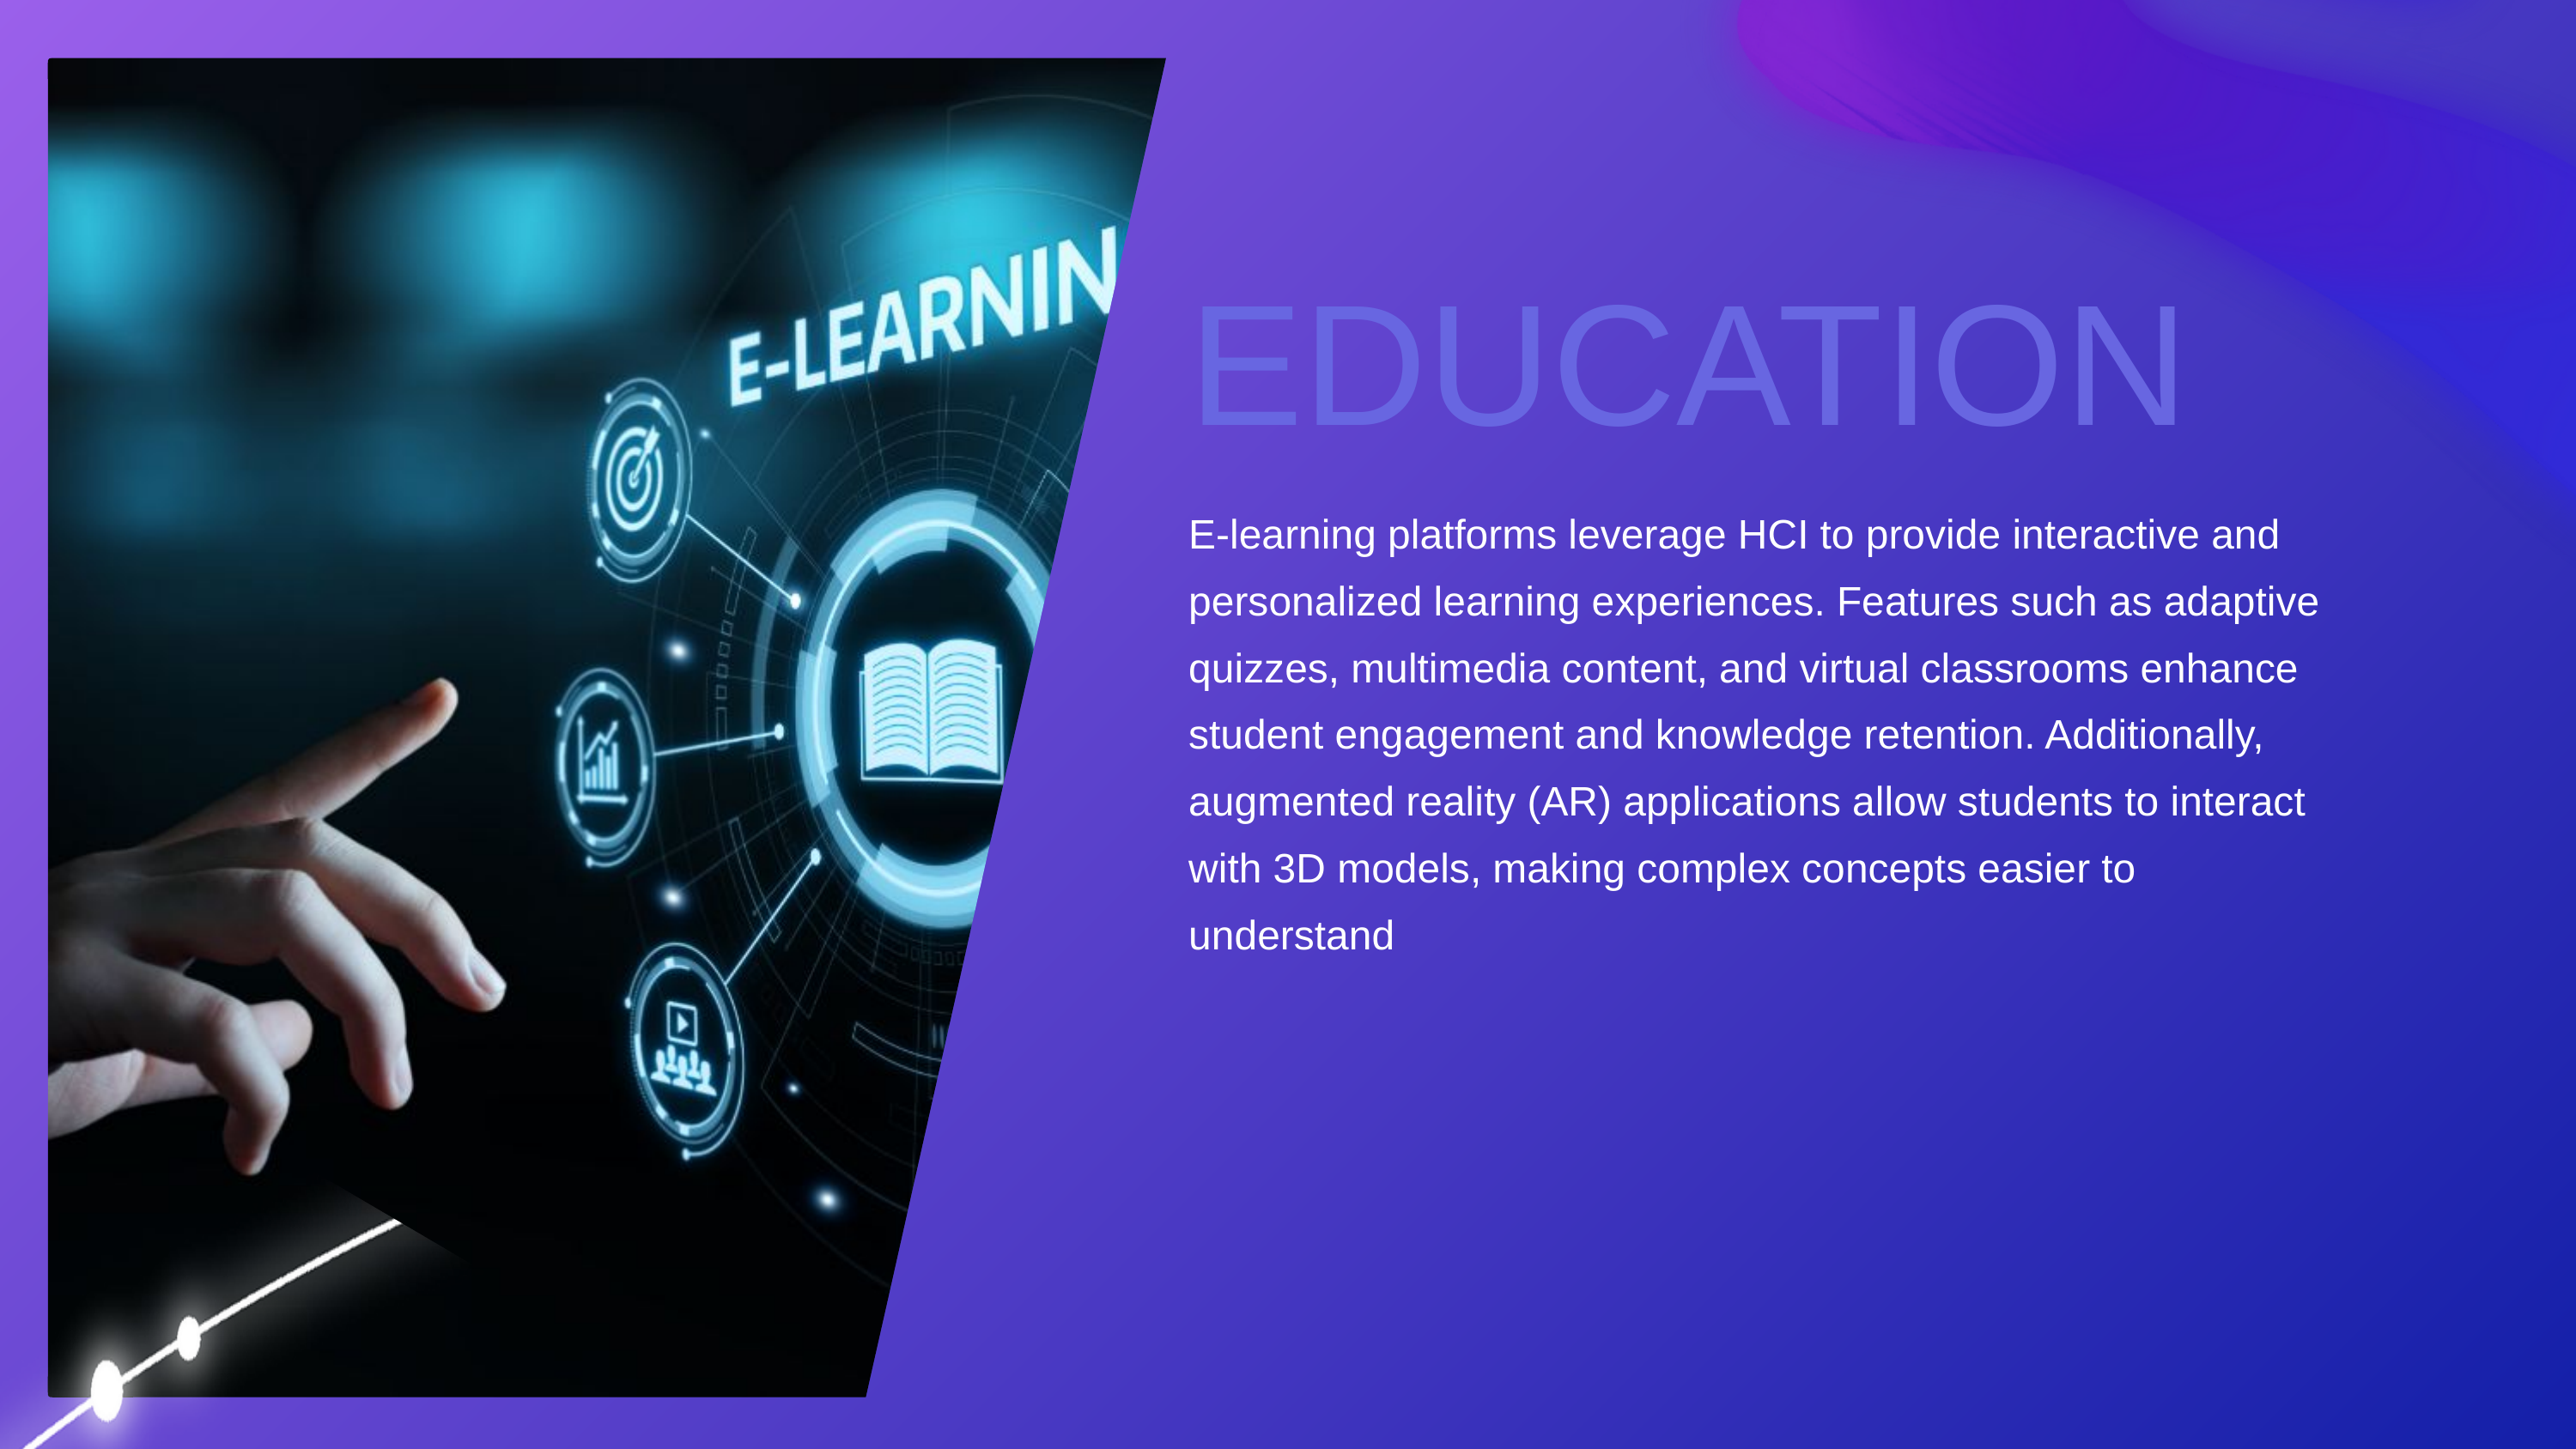

EDUCATION
E-learning platforms leverage HCI to provide interactive and personalized learning experiences. Features such as adaptive quizzes, multimedia content, and virtual classrooms enhance student engagement and knowledge retention. Additionally, augmented reality (AR) applications allow students to interact with 3D models, making complex concepts easier to understand